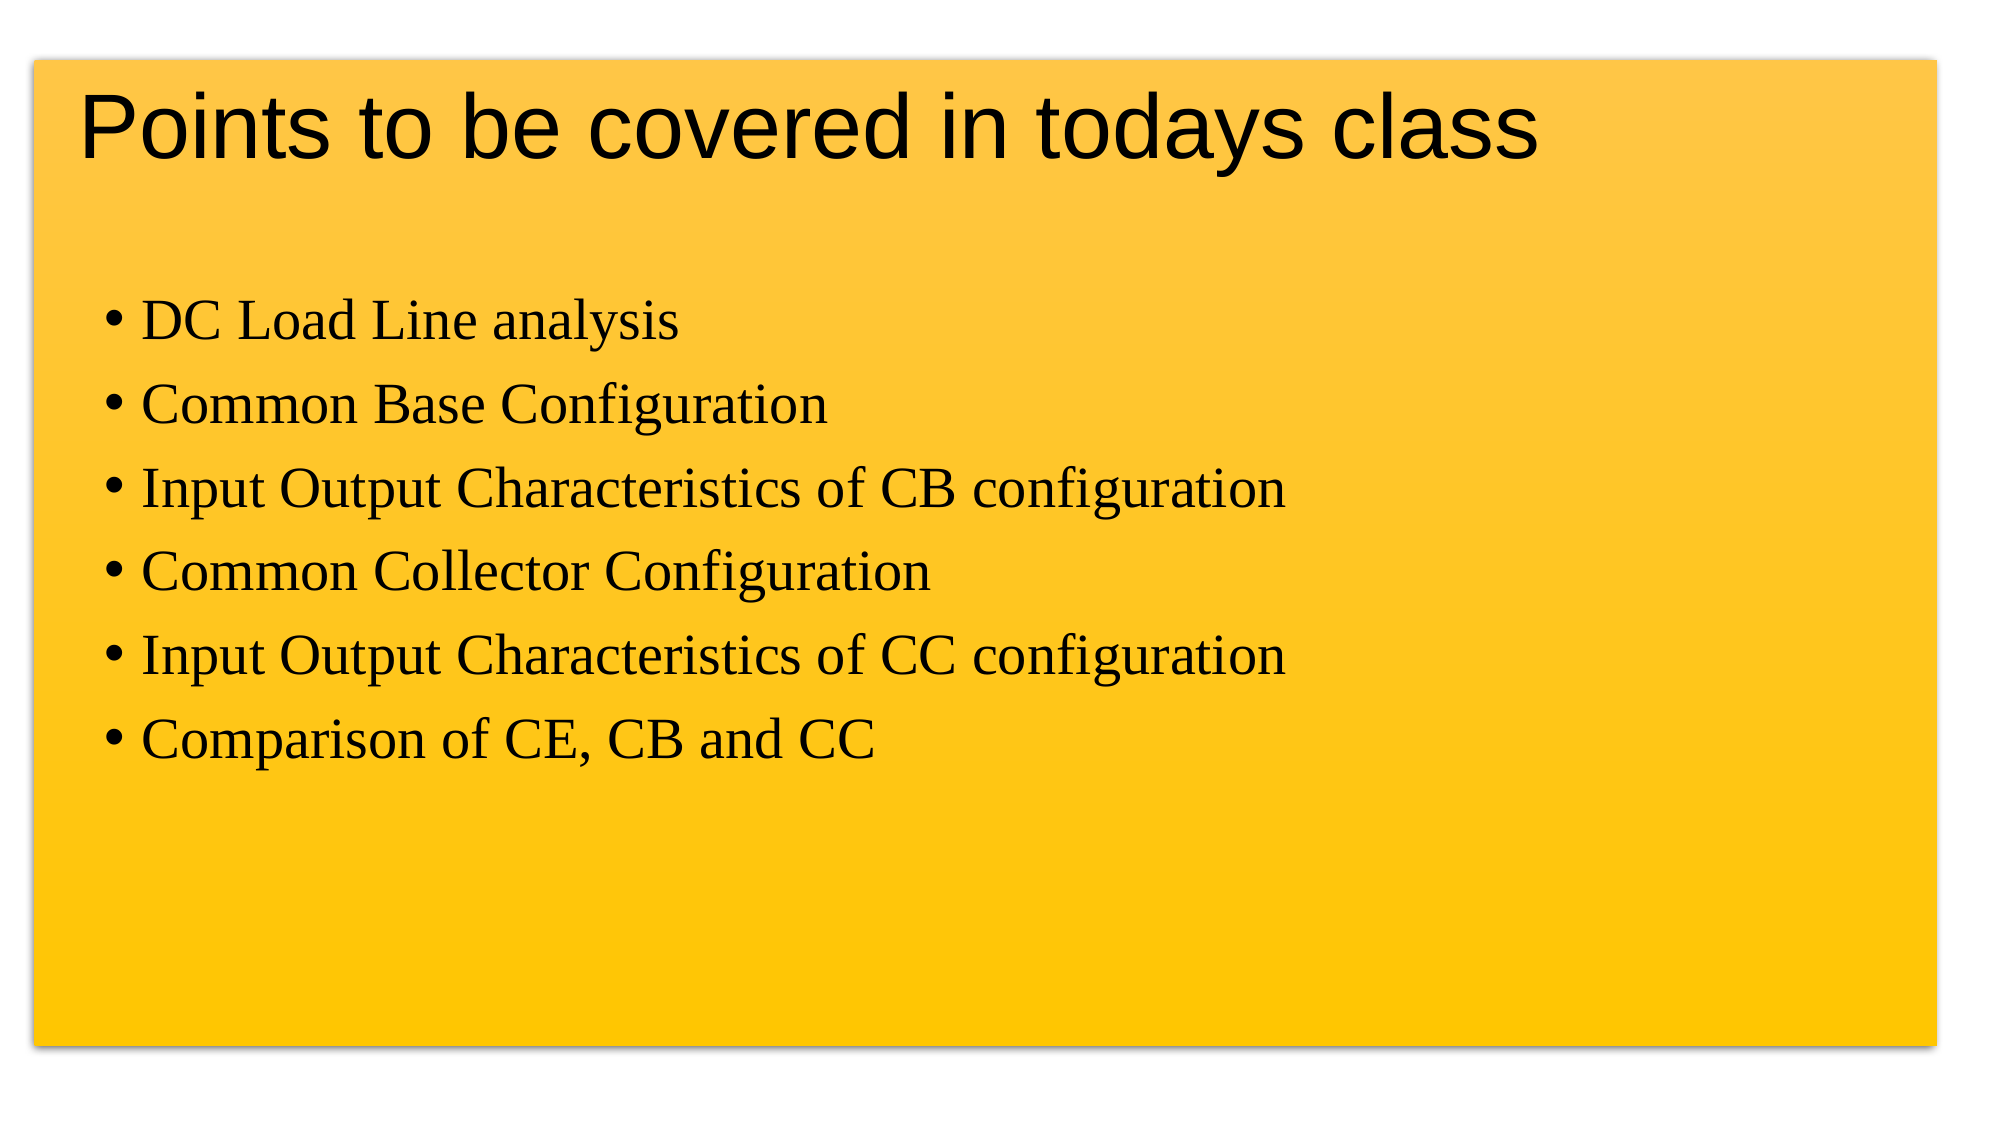

# Points to be covered in todays class
DC Load Line analysis
Common Base Configuration
Input Output Characteristics of CB configuration
Common Collector Configuration
Input Output Characteristics of CC configuration
Comparison of CE, CB and CC